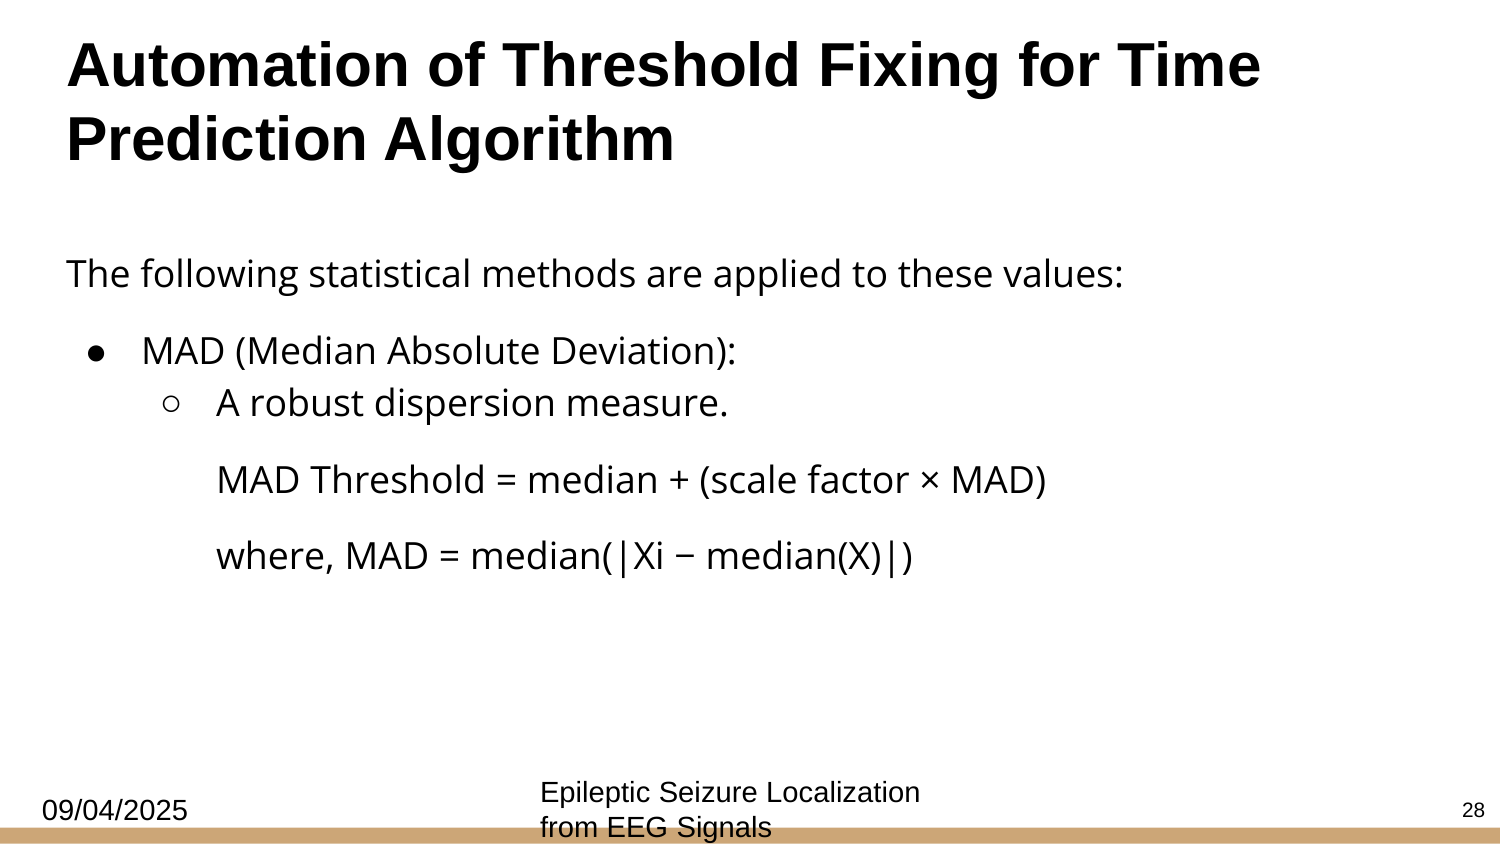

# Automation of Threshold Fixing for Time Prediction Algorithm
The following statistical methods are applied to these values:
MAD (Median Absolute Deviation):
A robust dispersion measure.
MAD Threshold = median + (scale factor × MAD)
where, MAD = median(|Xi − median(X)|)
28
09/04/2025
Epileptic Seizure Localization from EEG Signals